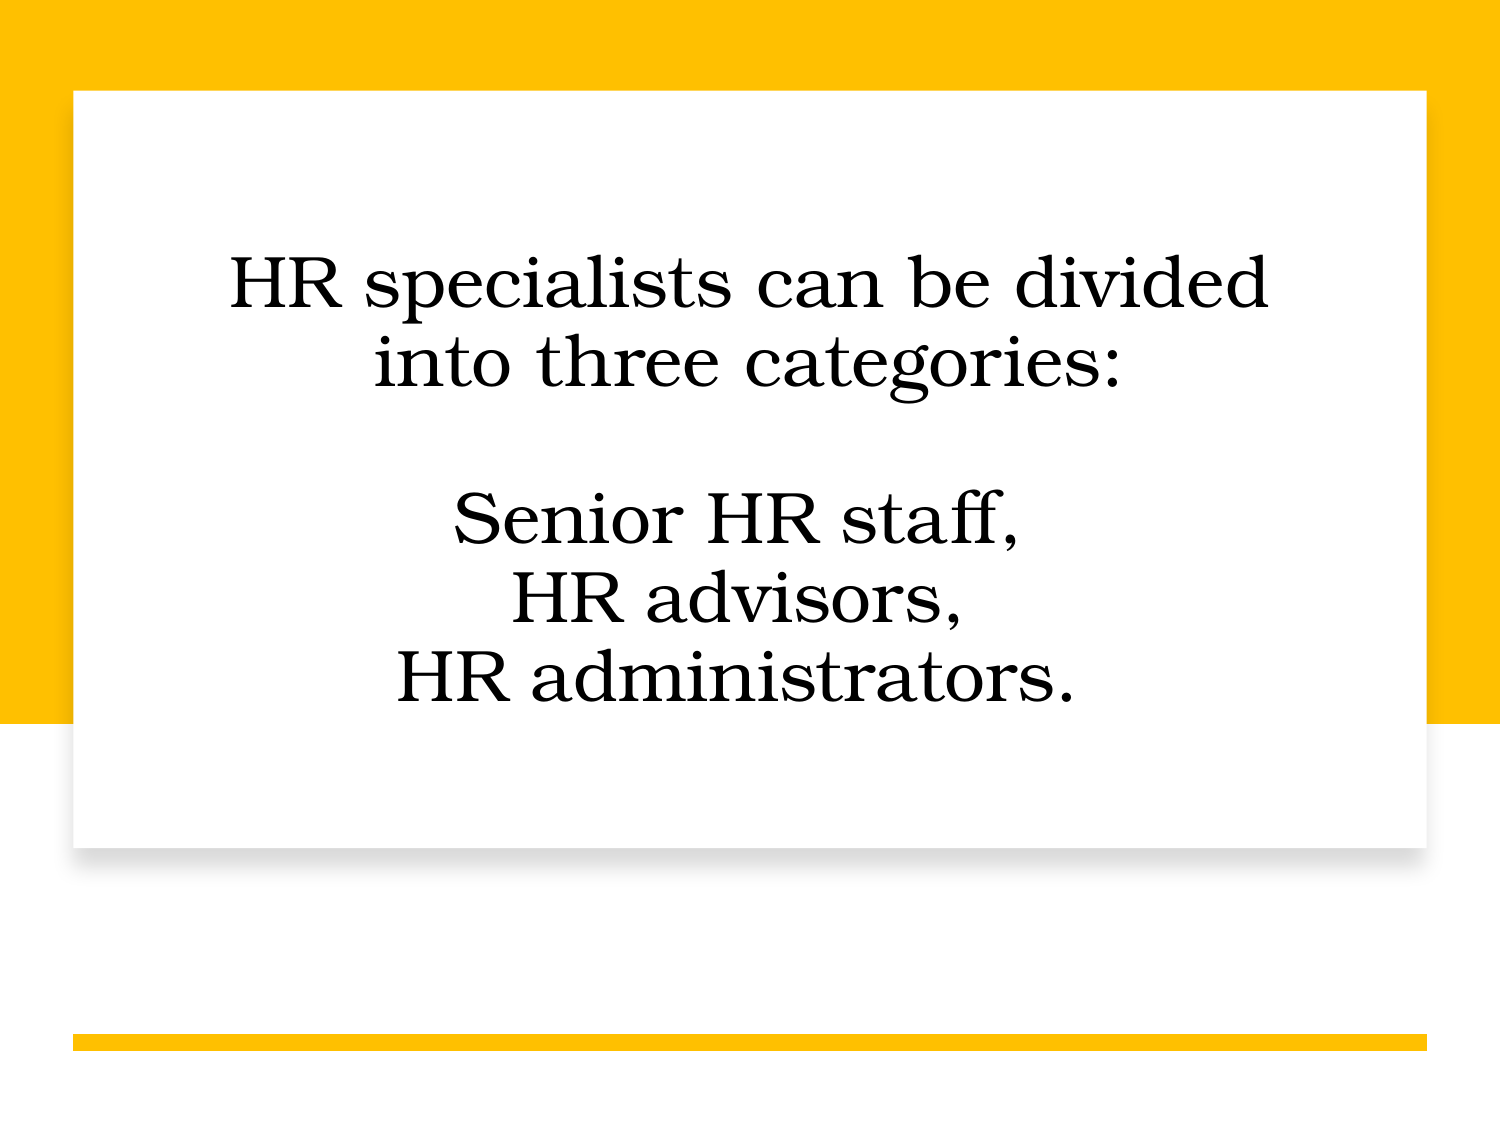

# HR specialists can be divided into three categories: Senior HR staff, HR advisors, HR administrators.